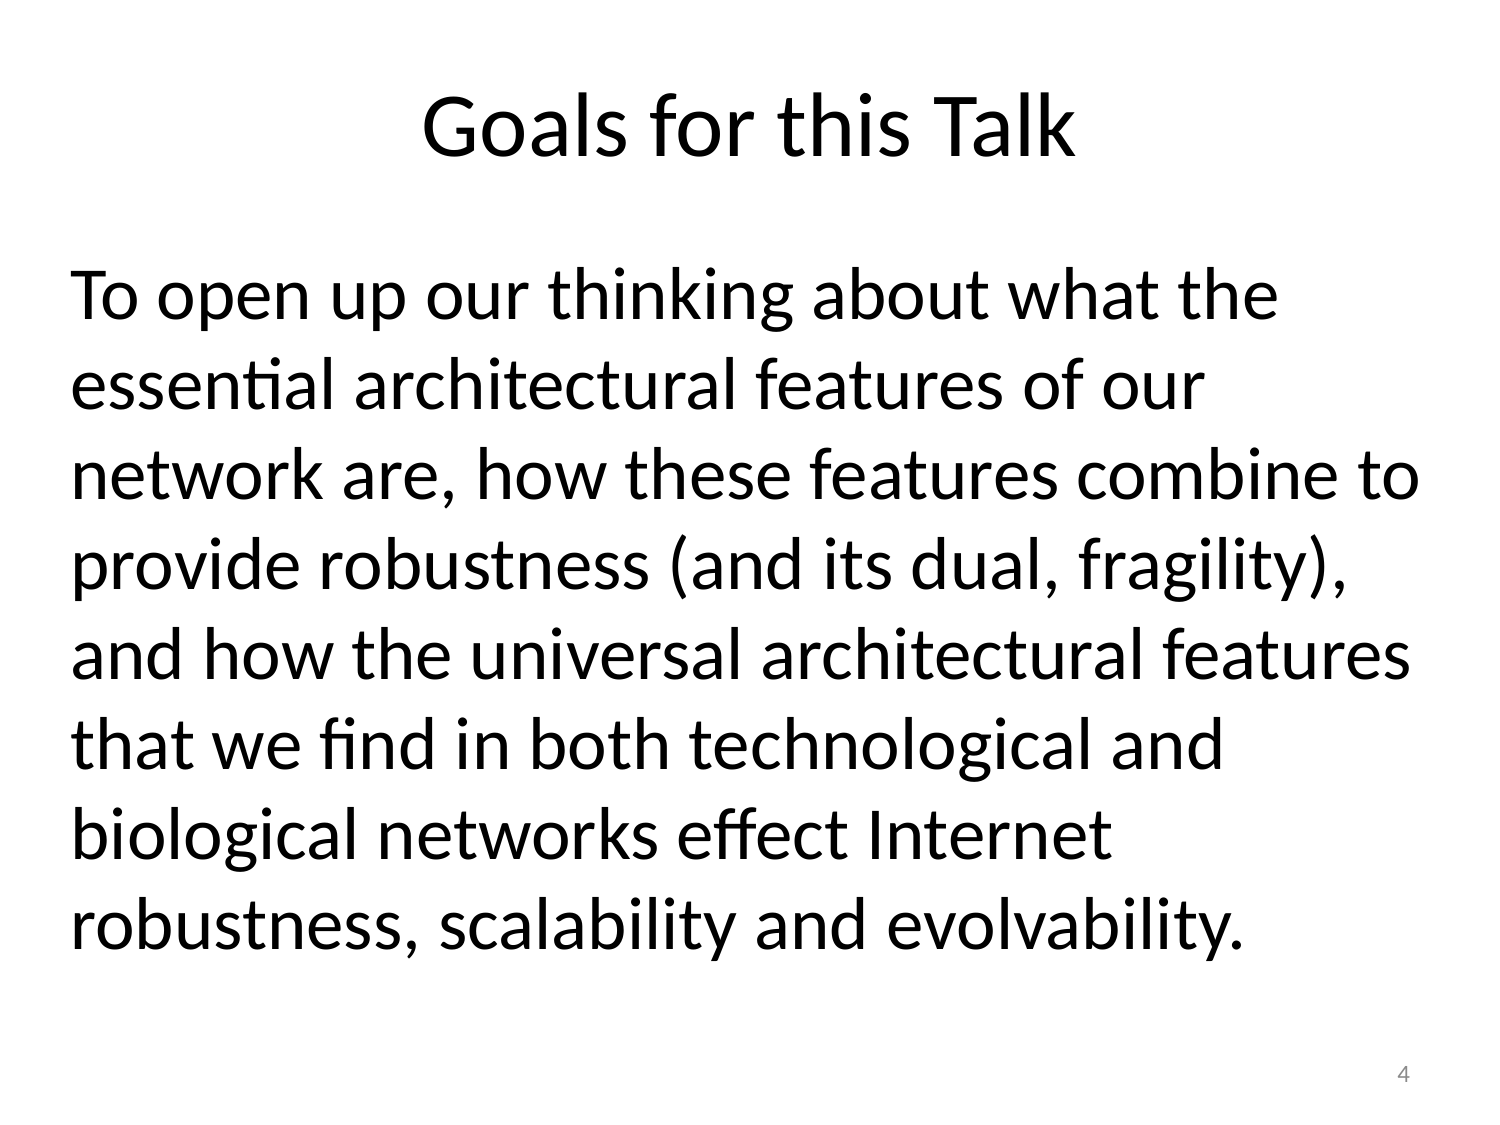

# Goals for this Talk
To open up our thinking about what the essential architectural features of our network are, how these features combine to provide robustness (and its dual, fragility), and how the universal architectural features that we find in both technological and biological networks effect Internet robustness, scalability and evolvability.

4